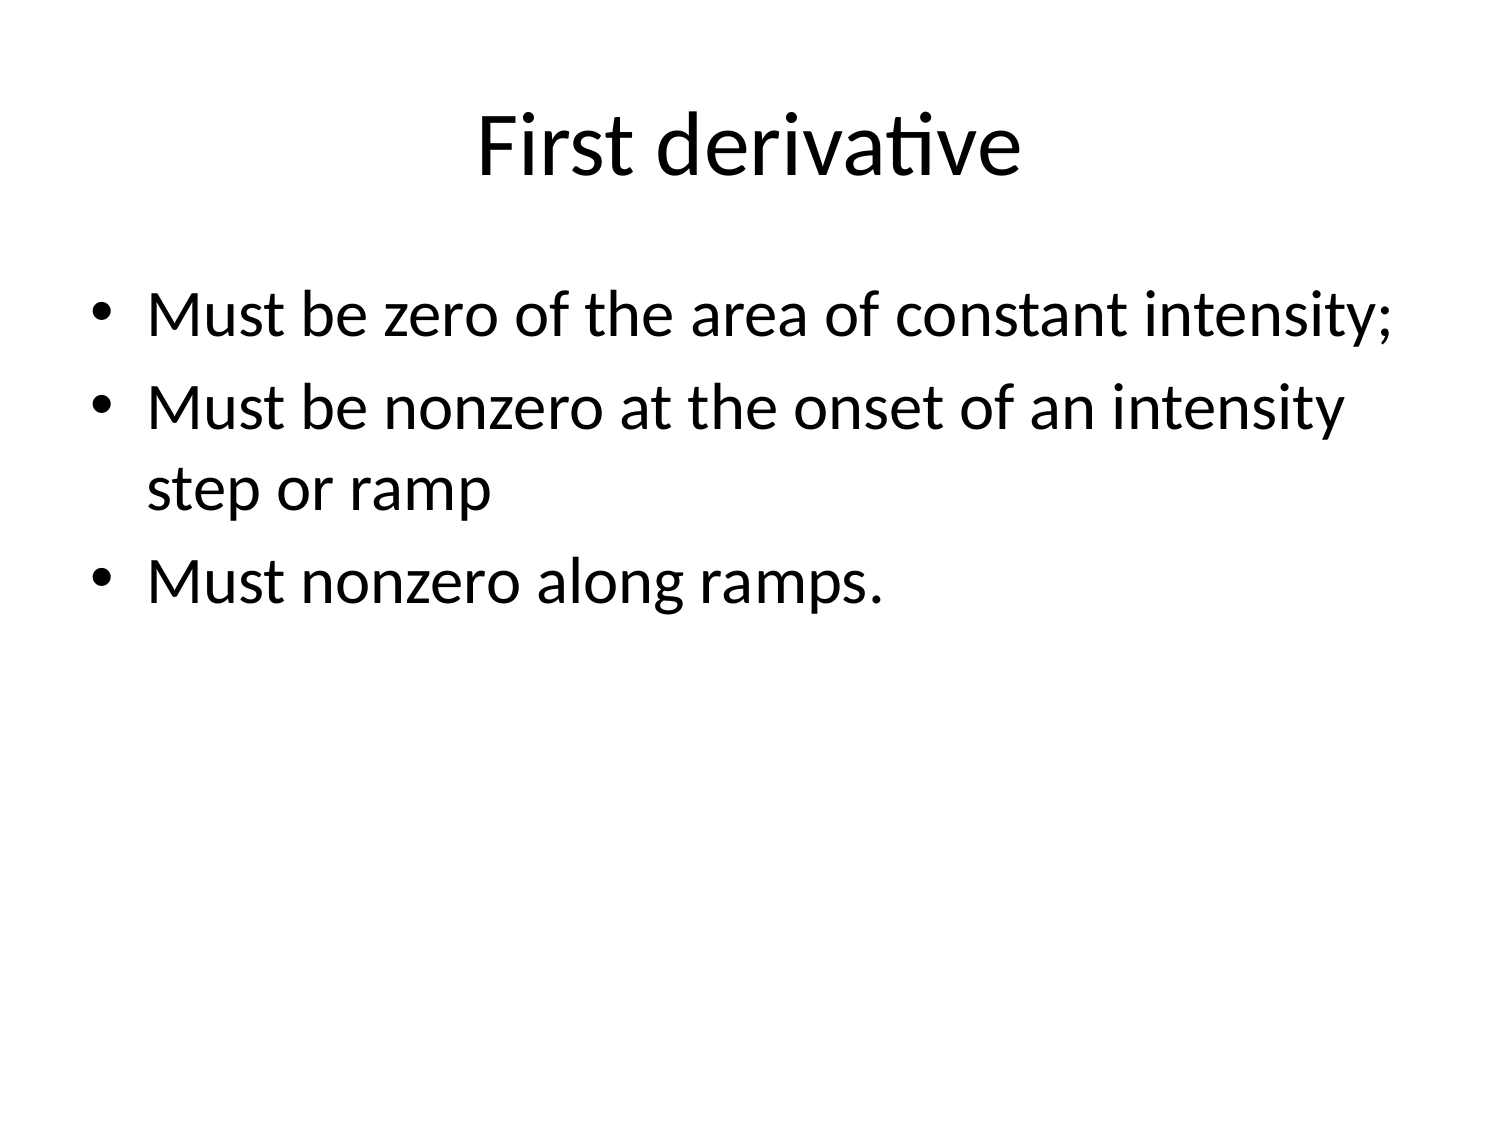

# First derivative
Must be zero of the area of constant intensity;
Must be nonzero at the onset of an intensity step or ramp
Must nonzero along ramps.